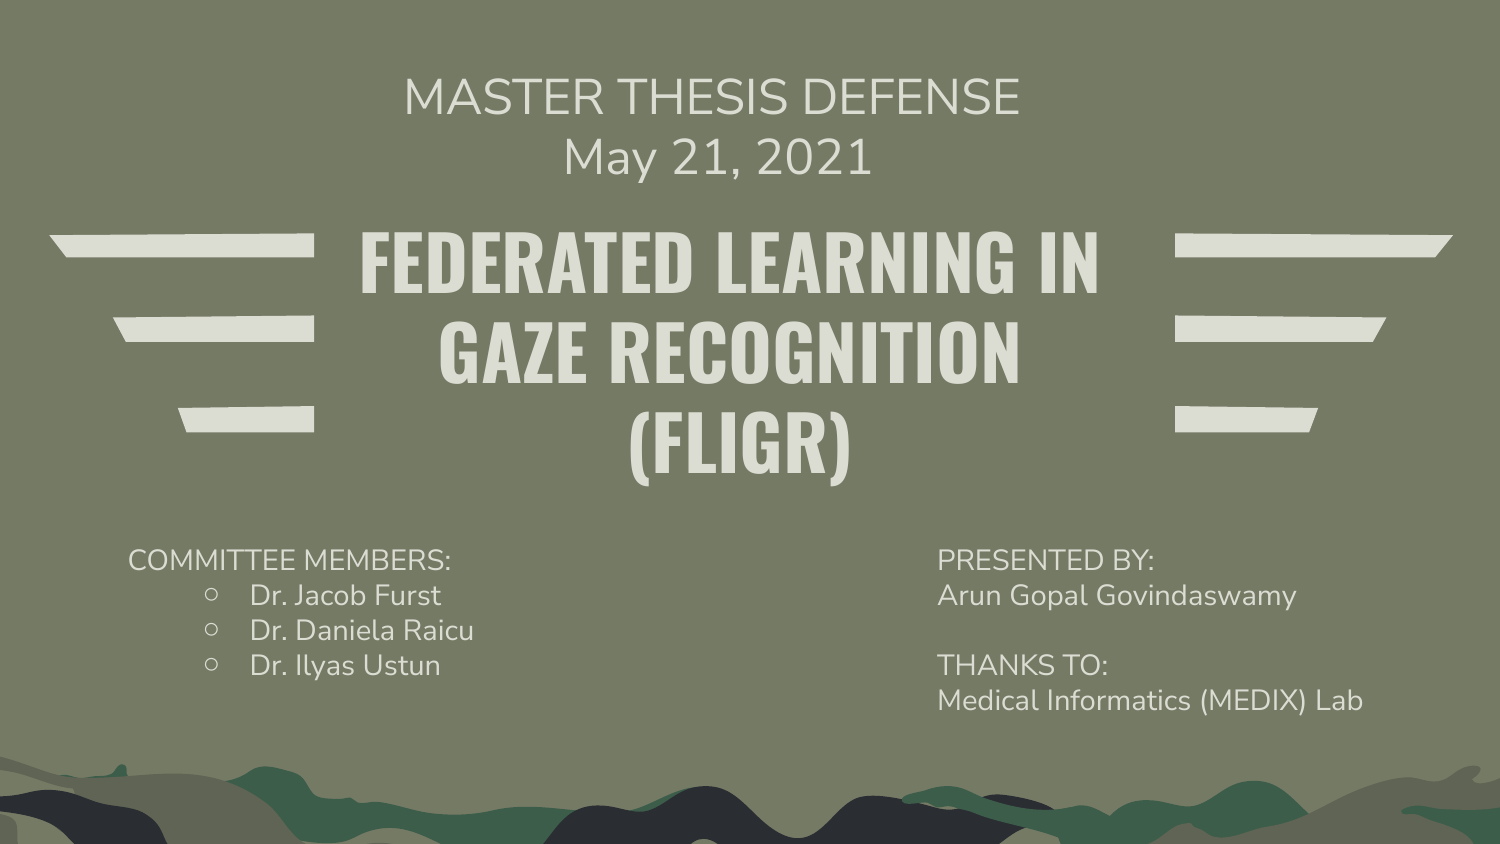

MASTER THESIS DEFENSE
May 21, 2021
# FEDERATED LEARNING IN GAZE RECOGNITION (FLIGR)

COMMITTEE MEMBERS:
Dr. Jacob Furst
Dr. Daniela Raicu
Dr. Ilyas Ustun
PRESENTED BY:
Arun Gopal Govindaswamy

THANKS TO:
Medical Informatics (MEDIX) Lab